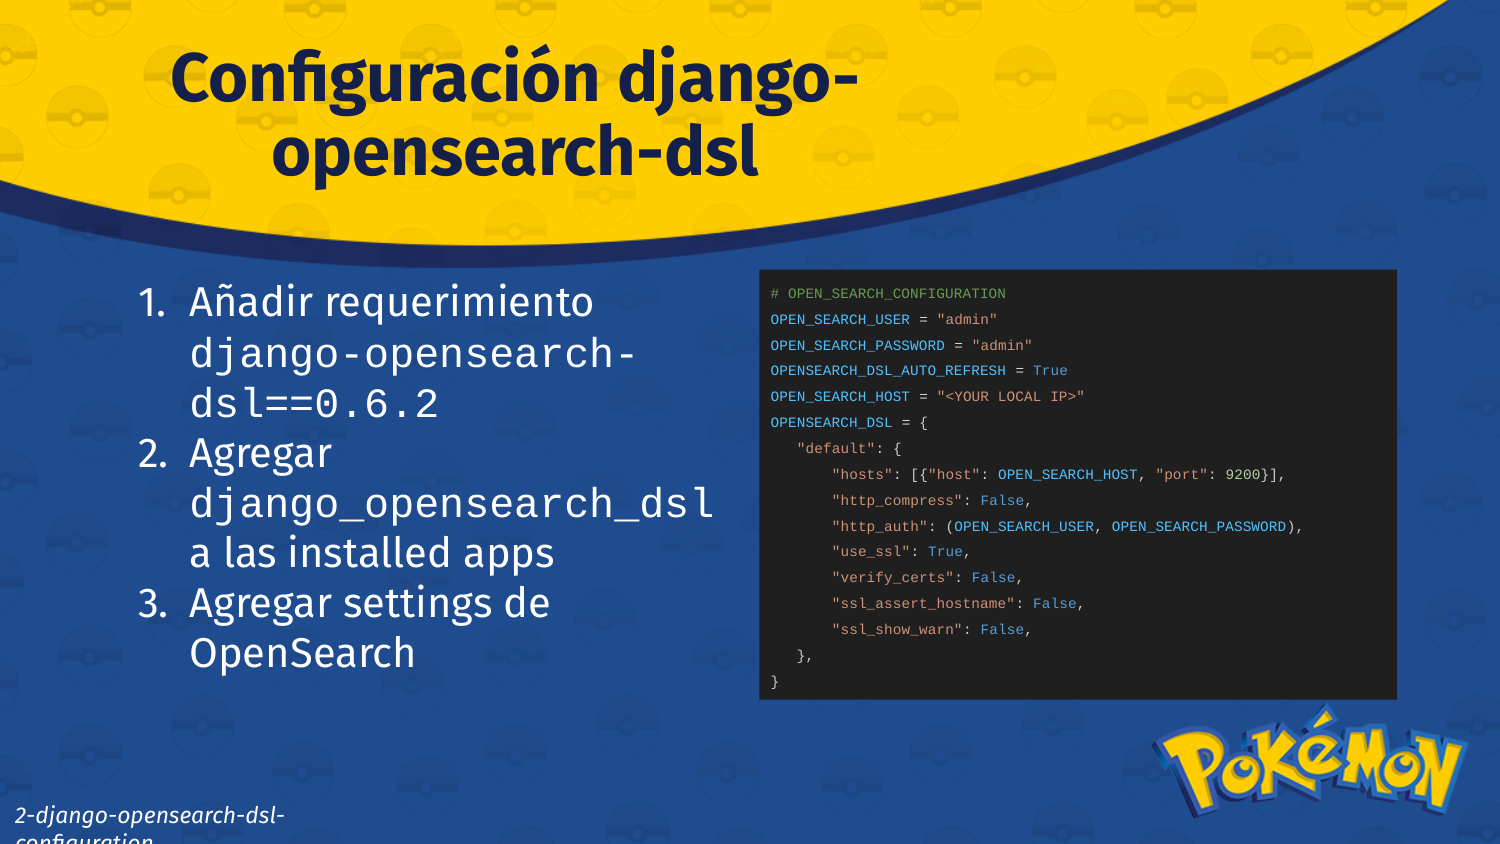

# Configuración django-opensearch-dsl
Añadir requerimiento django-opensearch-dsl==0.6.2
Agregar django_opensearch_dsl a las installed apps
Agregar settings de OpenSearch
# OPEN_SEARCH_CONFIGURATION
OPEN_SEARCH_USER = "admin"
OPEN_SEARCH_PASSWORD = "admin"
OPENSEARCH_DSL_AUTO_REFRESH = True
OPEN_SEARCH_HOST = "<YOUR LOCAL IP>"
OPENSEARCH_DSL = {
   "default": {
       "hosts": [{"host": OPEN_SEARCH_HOST, "port": 9200}],
       "http_compress": False,
       "http_auth": (OPEN_SEARCH_USER, OPEN_SEARCH_PASSWORD),
       "use_ssl": True,
       "verify_certs": False,
       "ssl_assert_hostname": False,
       "ssl_show_warn": False,
   },
}
2-django-opensearch-dsl-configuration